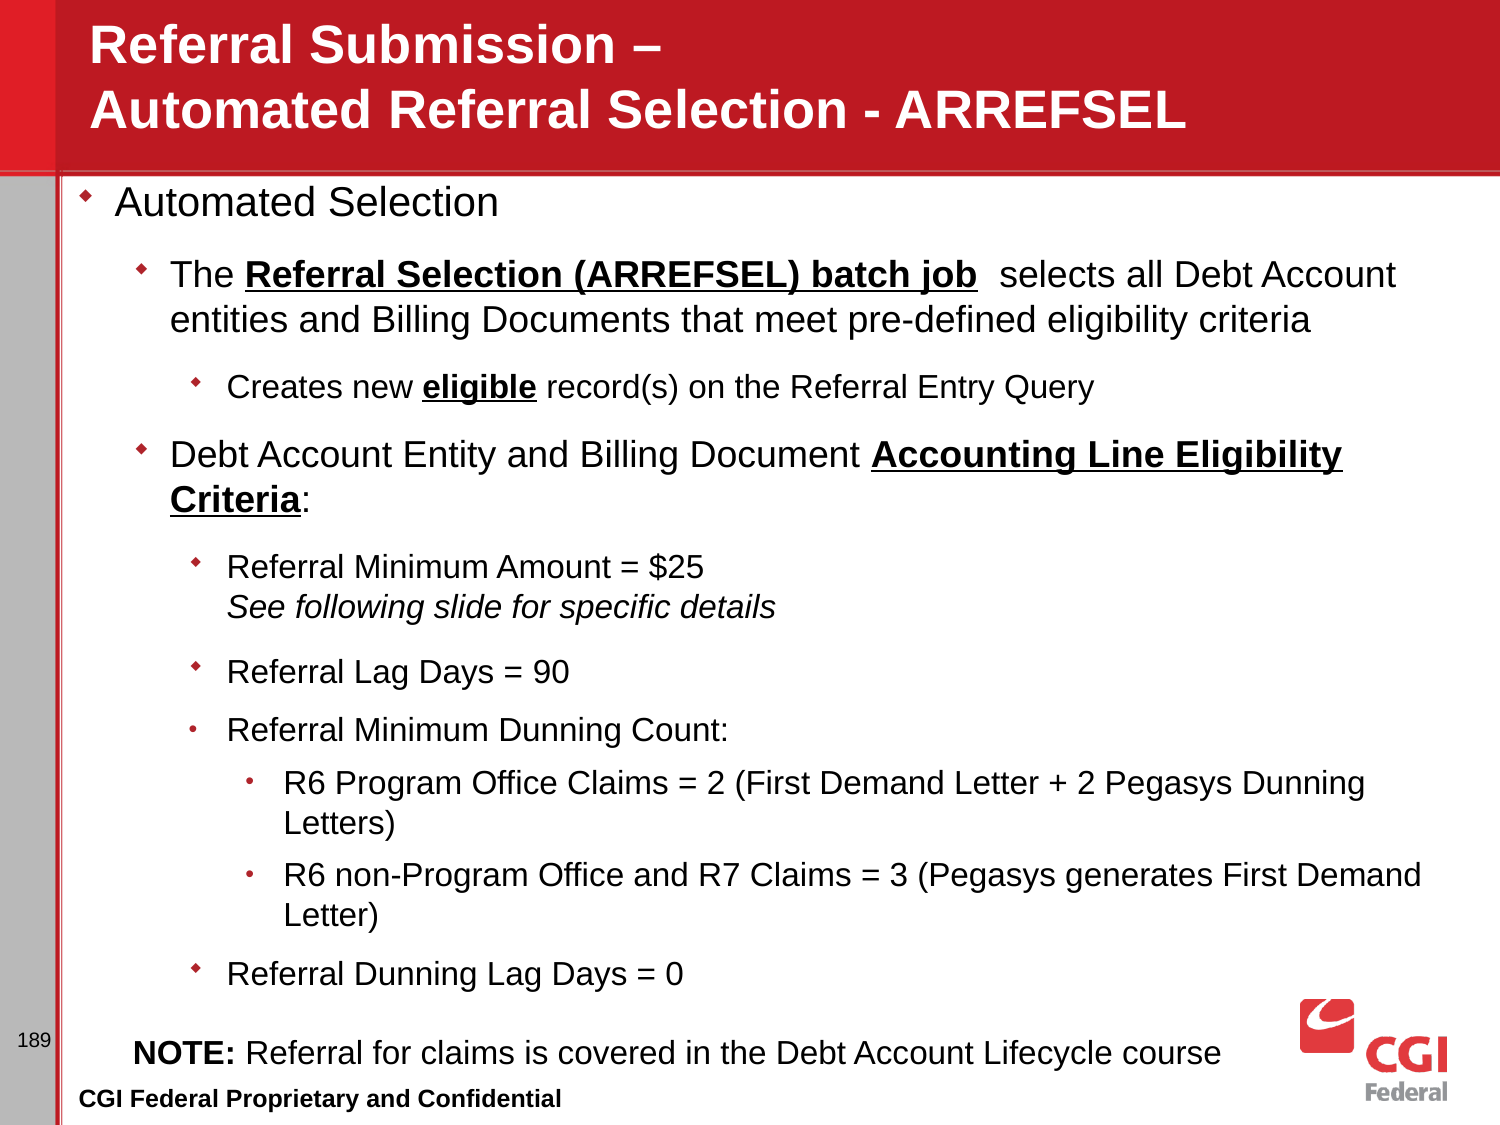

# Referral Submission – Automated Referral Selection - ARREFSEL
Automated Selection
The Referral Selection (ARREFSEL) batch job  selects all Debt Account entities and Billing Documents that meet pre-defined eligibility criteria
Creates new eligible record(s) on the Referral Entry Query
Debt Account Entity and Billing Document Accounting Line Eligibility Criteria:
Referral Minimum Amount = $25
See following slide for specific details
Referral Lag Days = 90
Referral Minimum Dunning Count:
R6 Program Office Claims = 2 (First Demand Letter + 2 Pegasys Dunning Letters)
R6 non-Program Office and R7 Claims = 3 (Pegasys generates First Demand Letter)
Referral Dunning Lag Days = 0
189
NOTE: Referral for claims is covered in the Debt Account Lifecycle course
CGI Federal Proprietary and Confidential